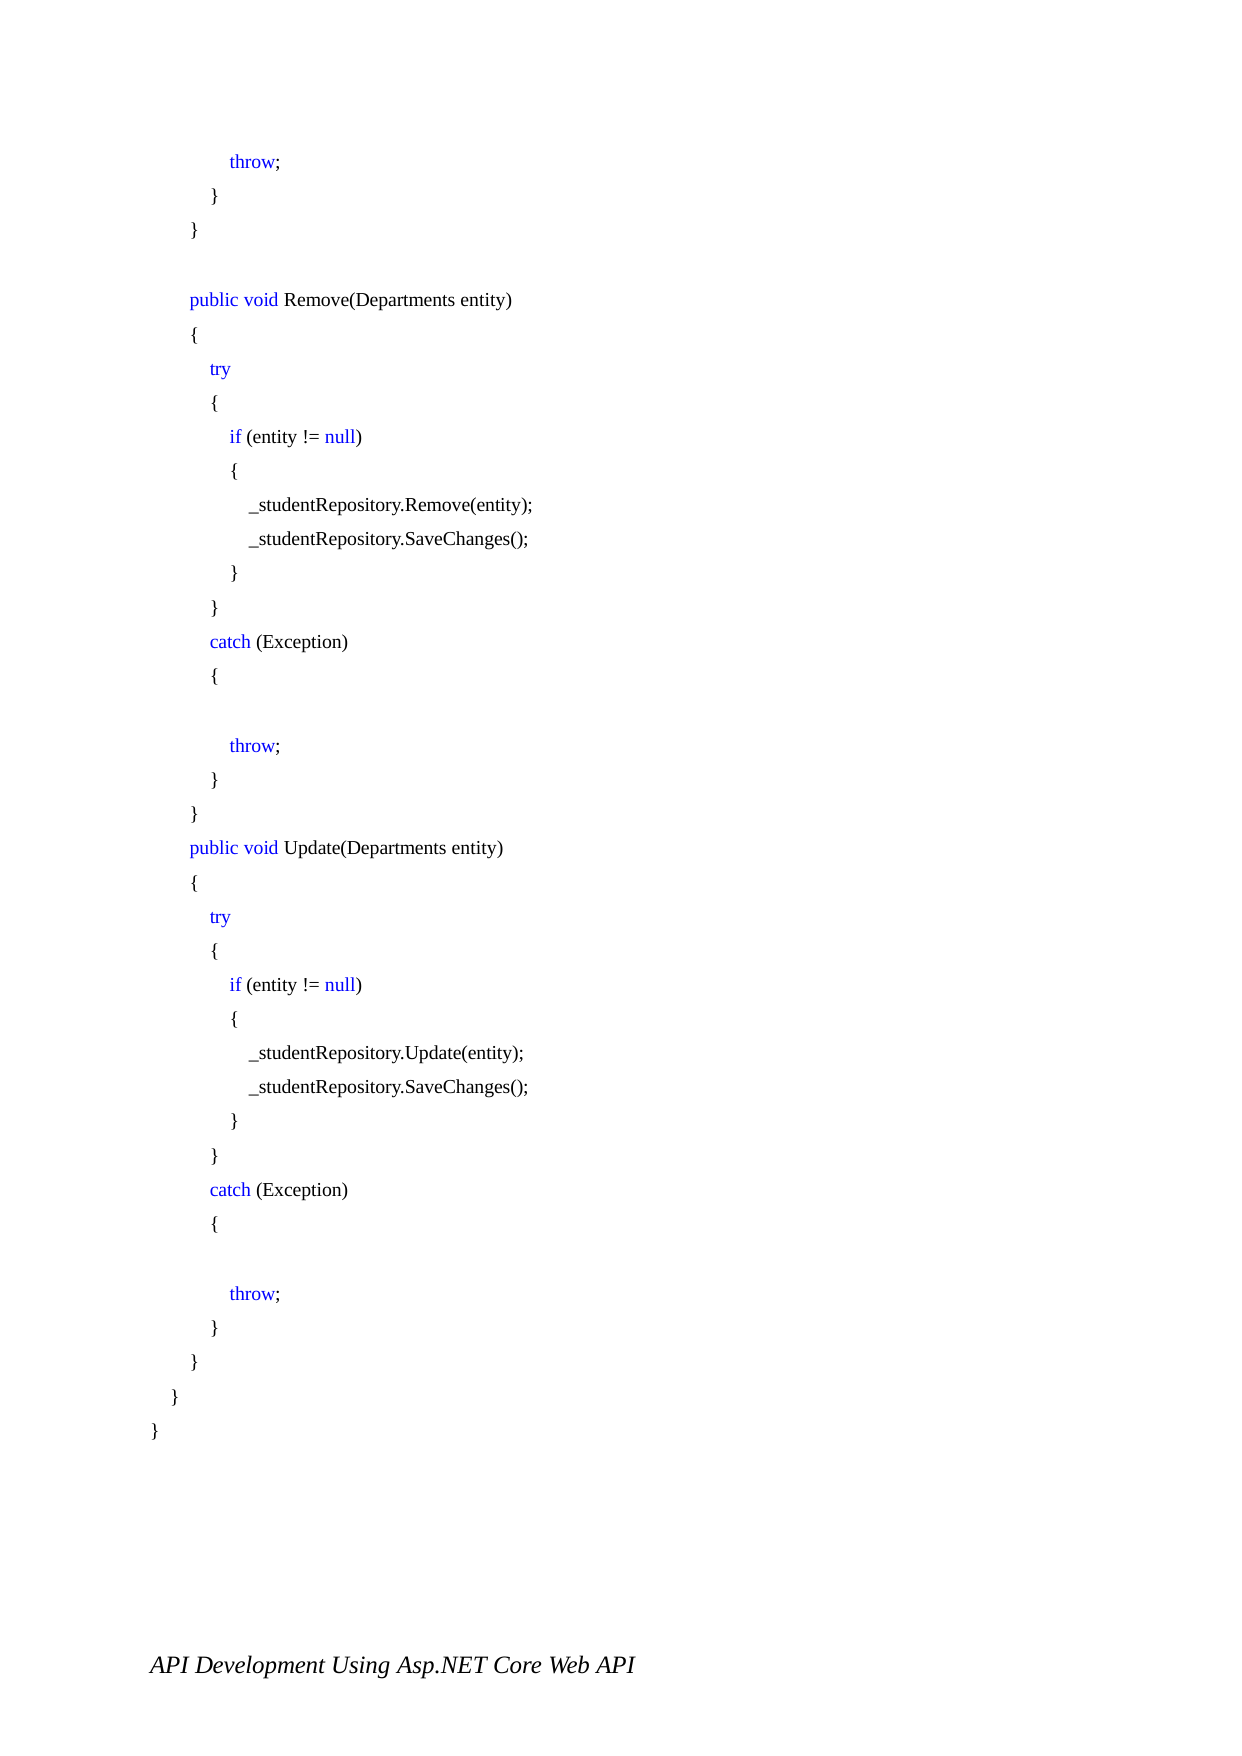

throw;
}
}

public void Remove(Departments entity)
{
try
{
if (entity != null)
{
_studentRepository.Remove(entity);
_studentRepository.SaveChanges();
}
}
catch (Exception)
{

throw;
}
}
public void Update(Departments entity)
{
try
{
if (entity != null)
{
_studentRepository.Update(entity);
_studentRepository.SaveChanges();
}
}
catch (Exception)
{

throw;
}
}
}
}
API Development Using Asp.NET Core Web API